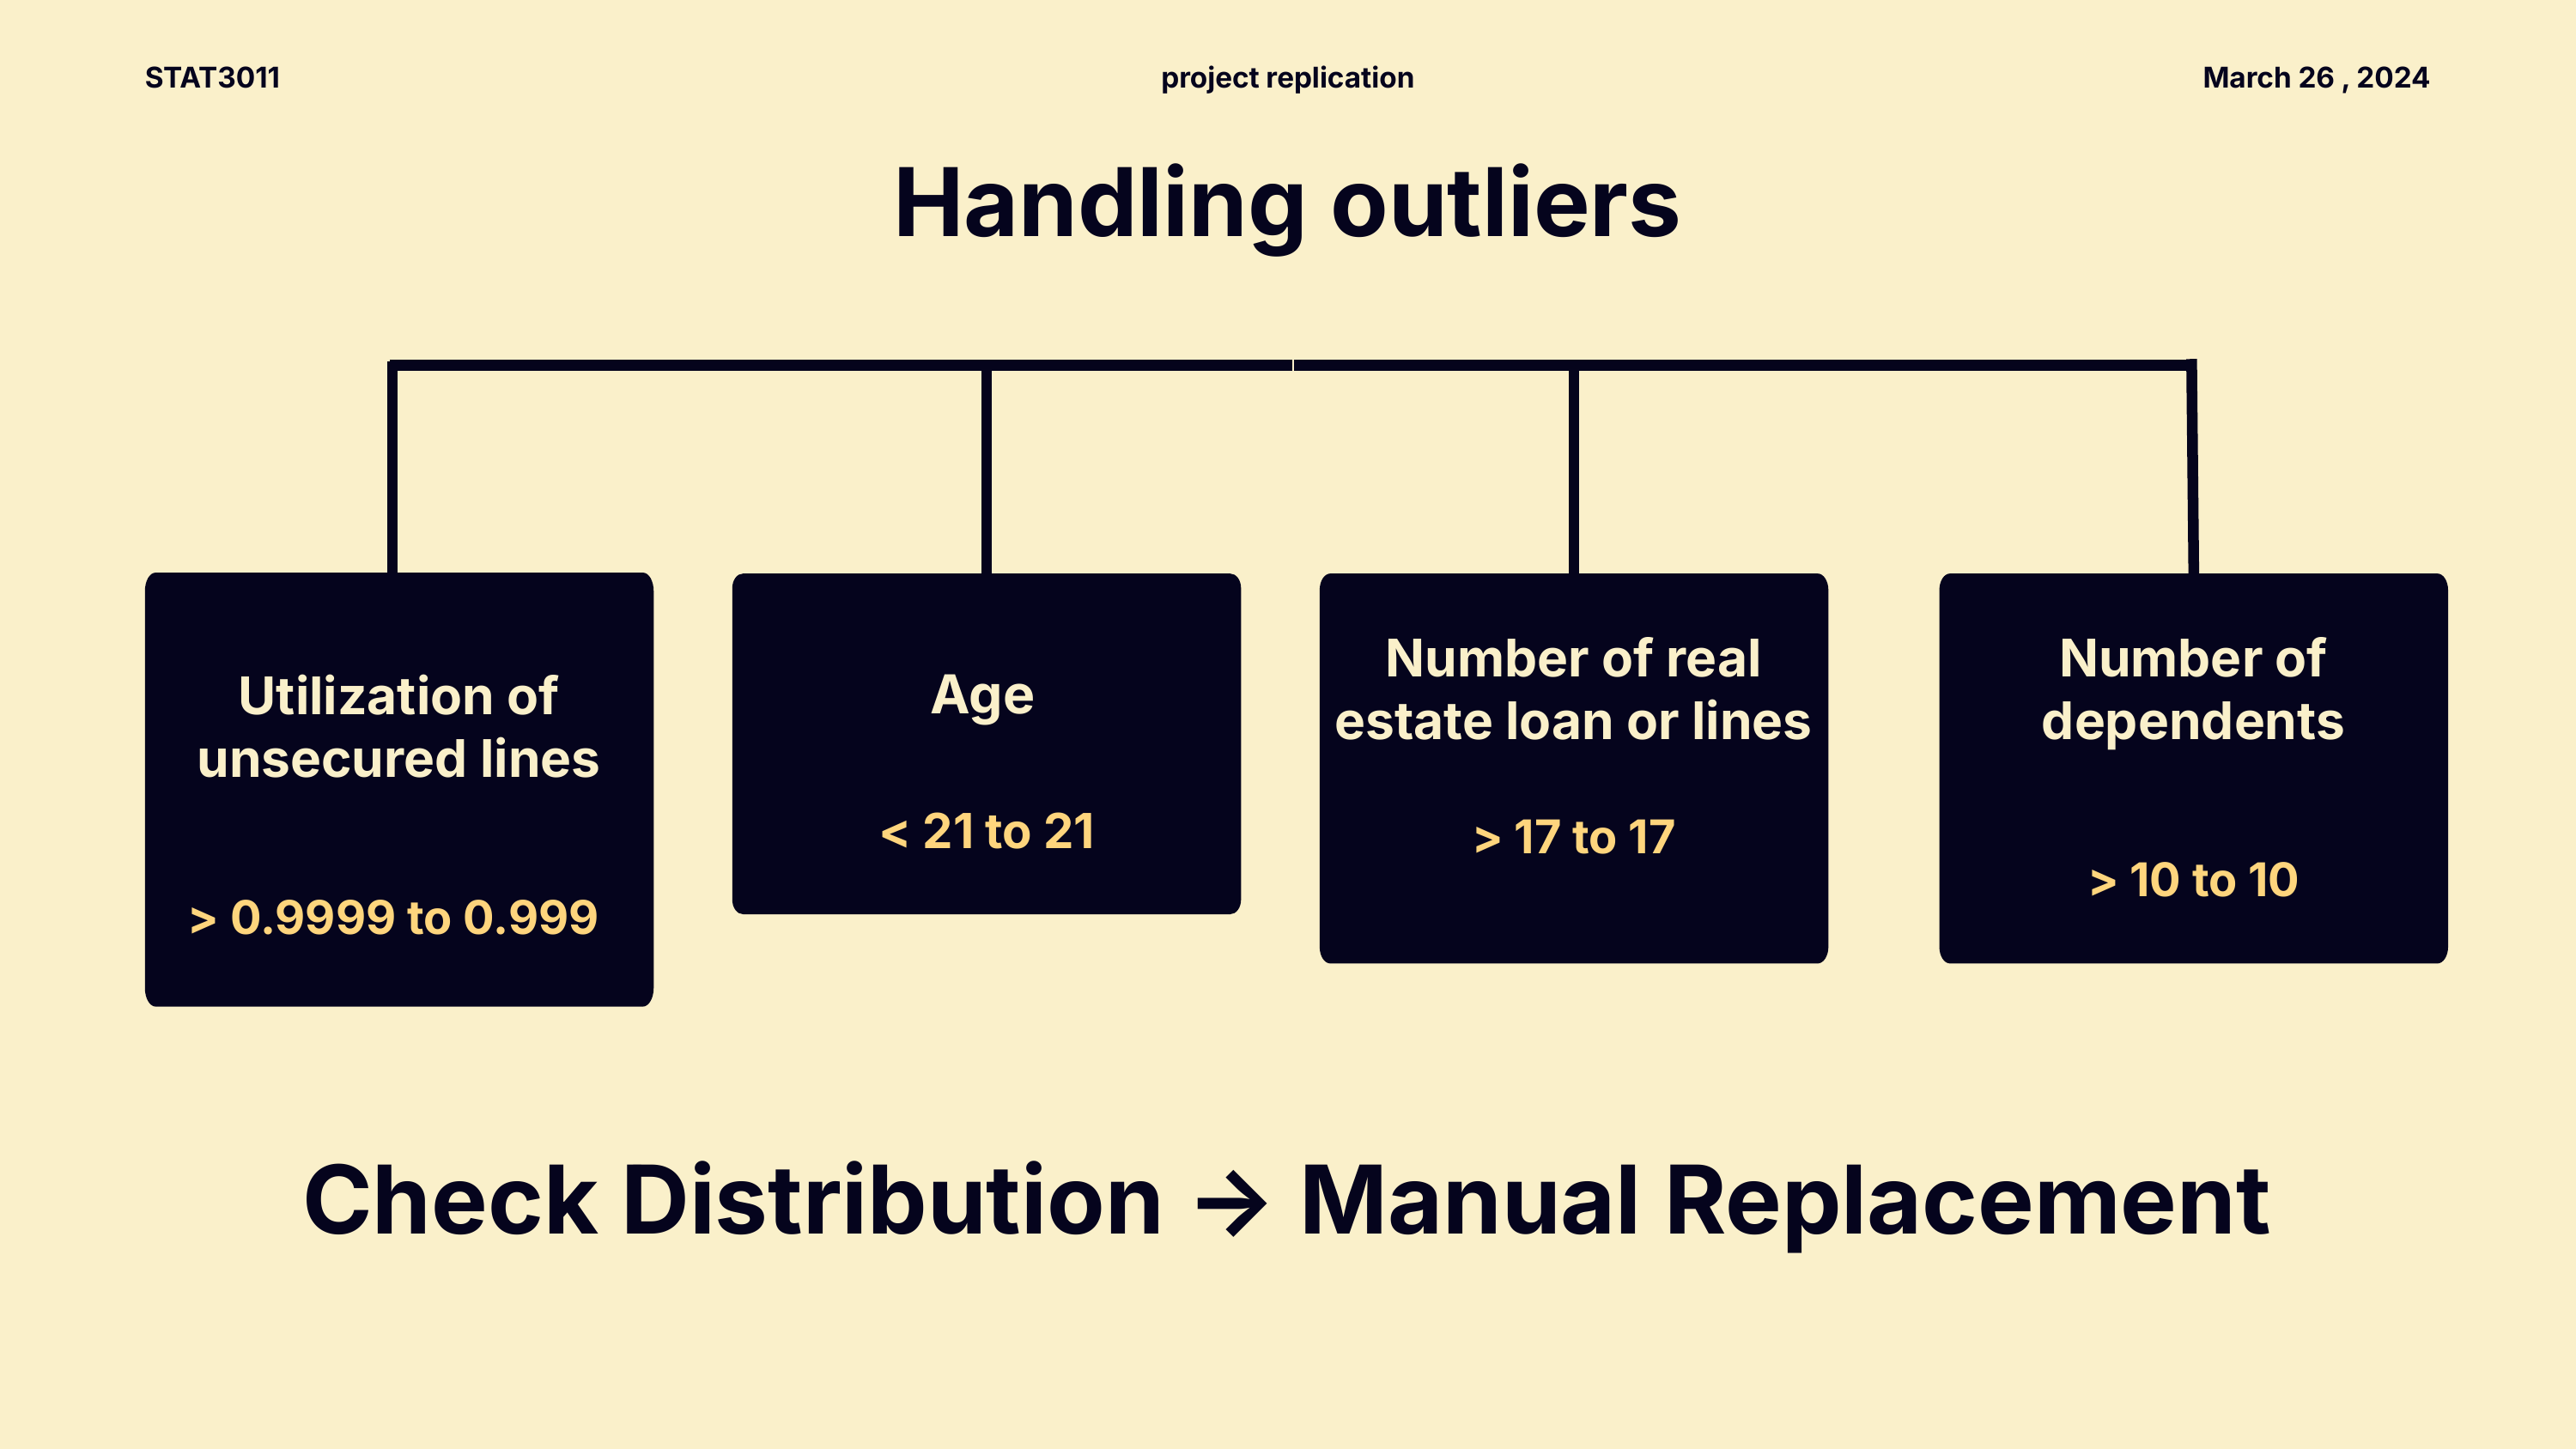

STAT3011
project replication
March 26 , 2024
Handling outliers

Utilization of unsecured lines

> 0.9999 to 0.999

Number of dependents

> 10 to 10

Age

< 21 to 21

Number of real estate loan or lines

> 17 to 17
Check Distribution -> Manual Replacement